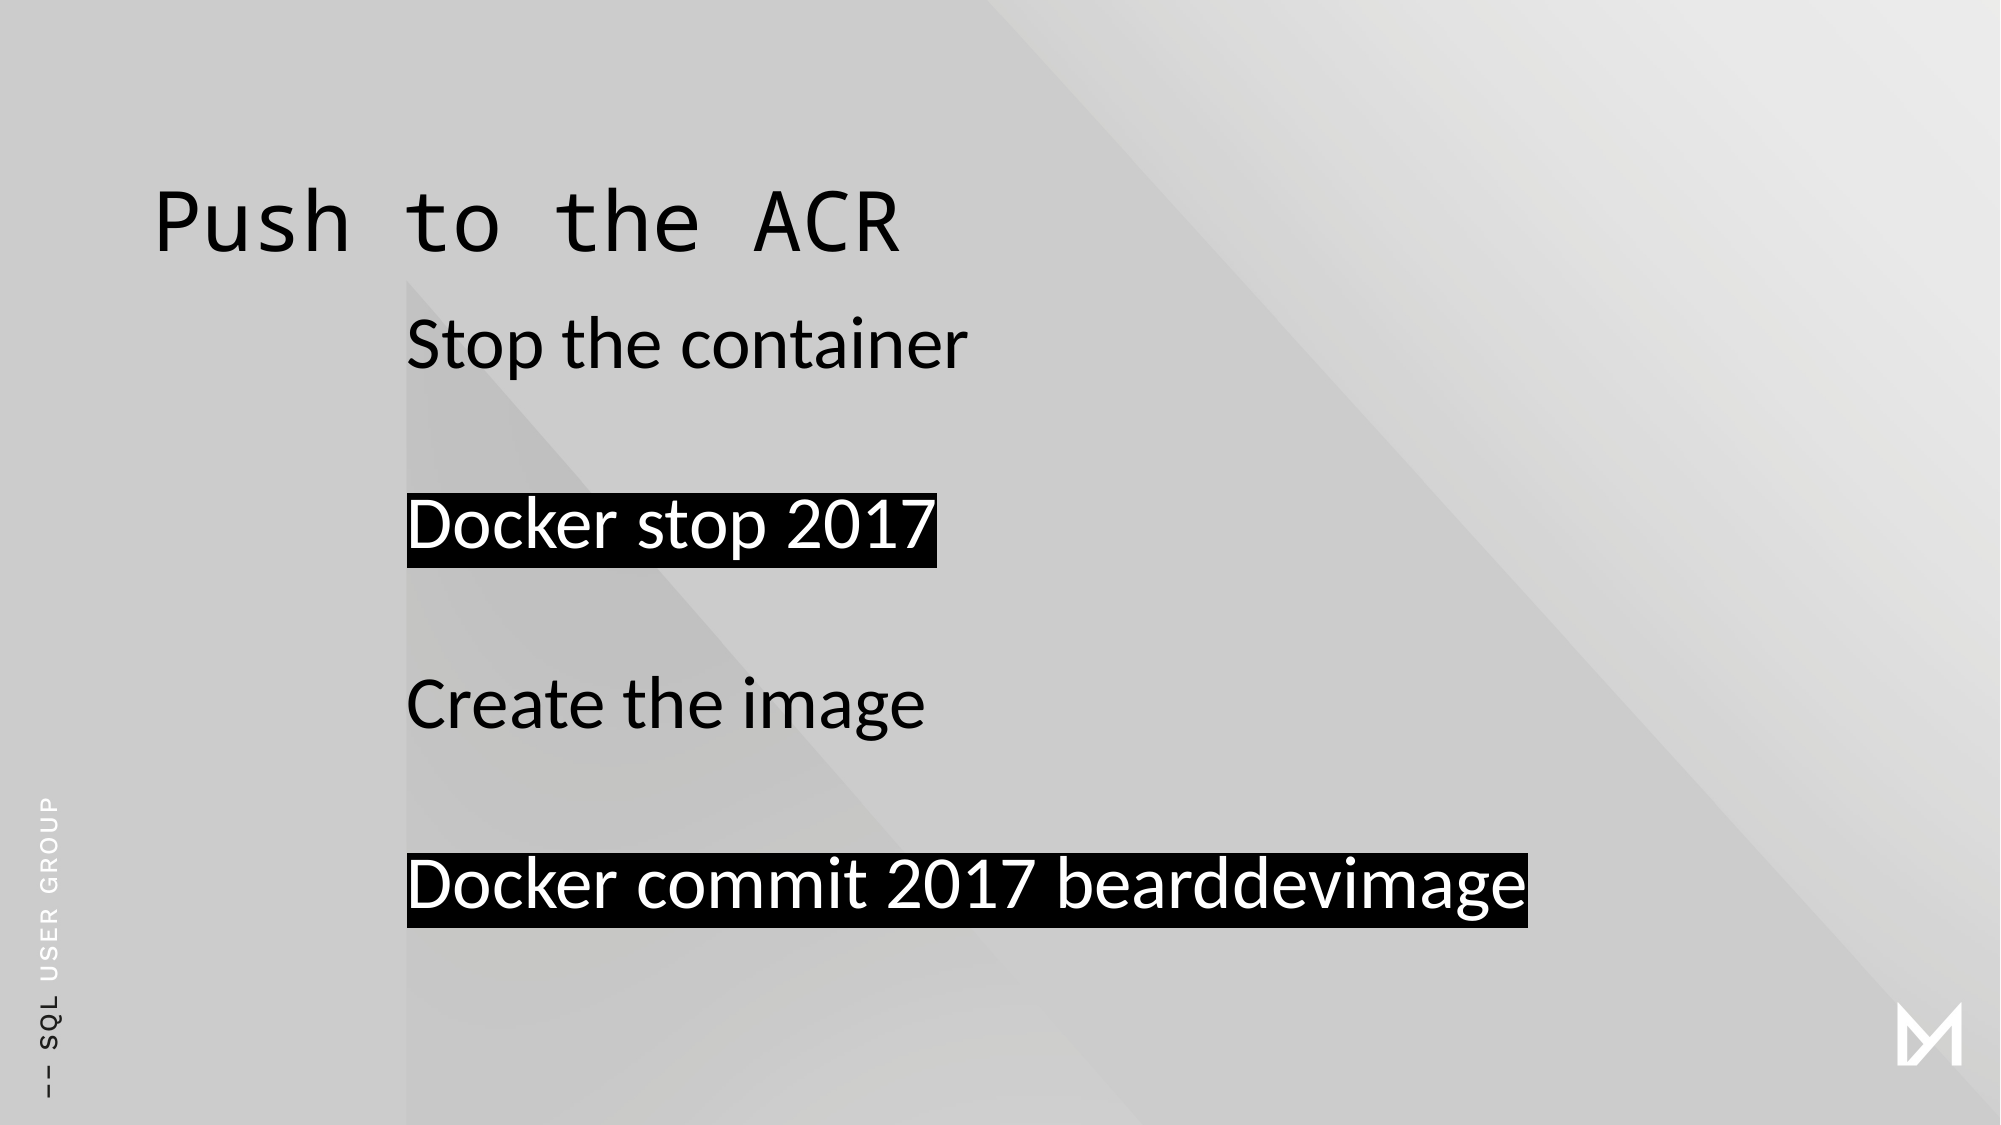

# Push to the ACR
Stop the container
Docker stop 2017

Create the image

Docker commit 2017 bearddevimage